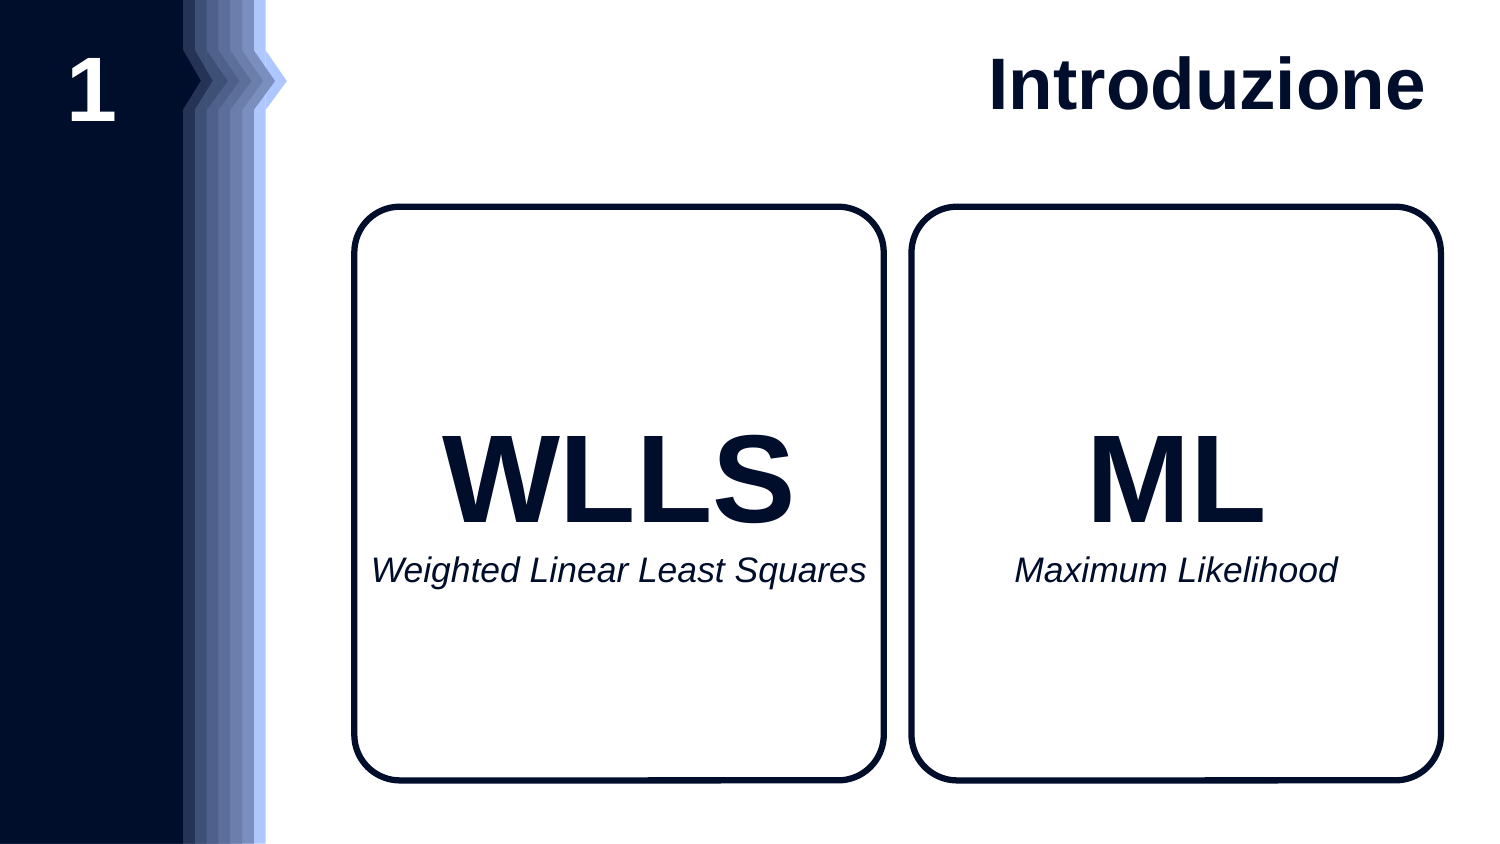

8

7

6

5

4

3

2

1

# Introduzione
WLLS
Weighted Linear Least Squares
ML
Maximum Likelihood